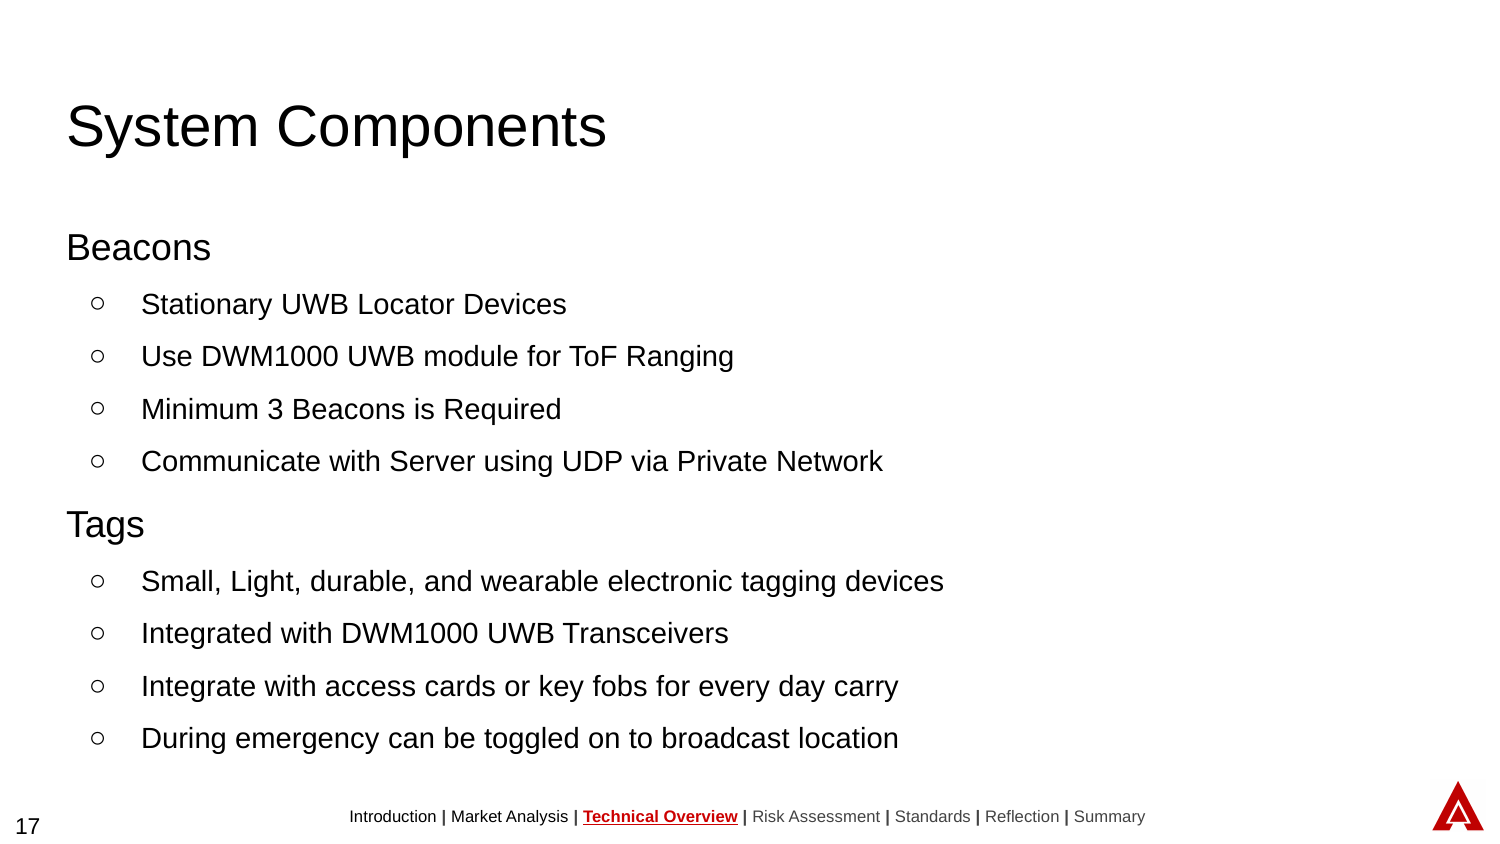

# System Components
Beacons
Stationary UWB Locator Devices
Use DWM1000 UWB module for ToF Ranging
Minimum 3 Beacons is Required
Communicate with Server using UDP via Private Network
Tags
Small, Light, durable, and wearable electronic tagging devices
Integrated with DWM1000 UWB Transceivers
Integrate with access cards or key fobs for every day carry
During emergency can be toggled on to broadcast location
Introduction | Market Analysis | Technical Overview | Risk Assessment | Standards | Reflection | Summary
17